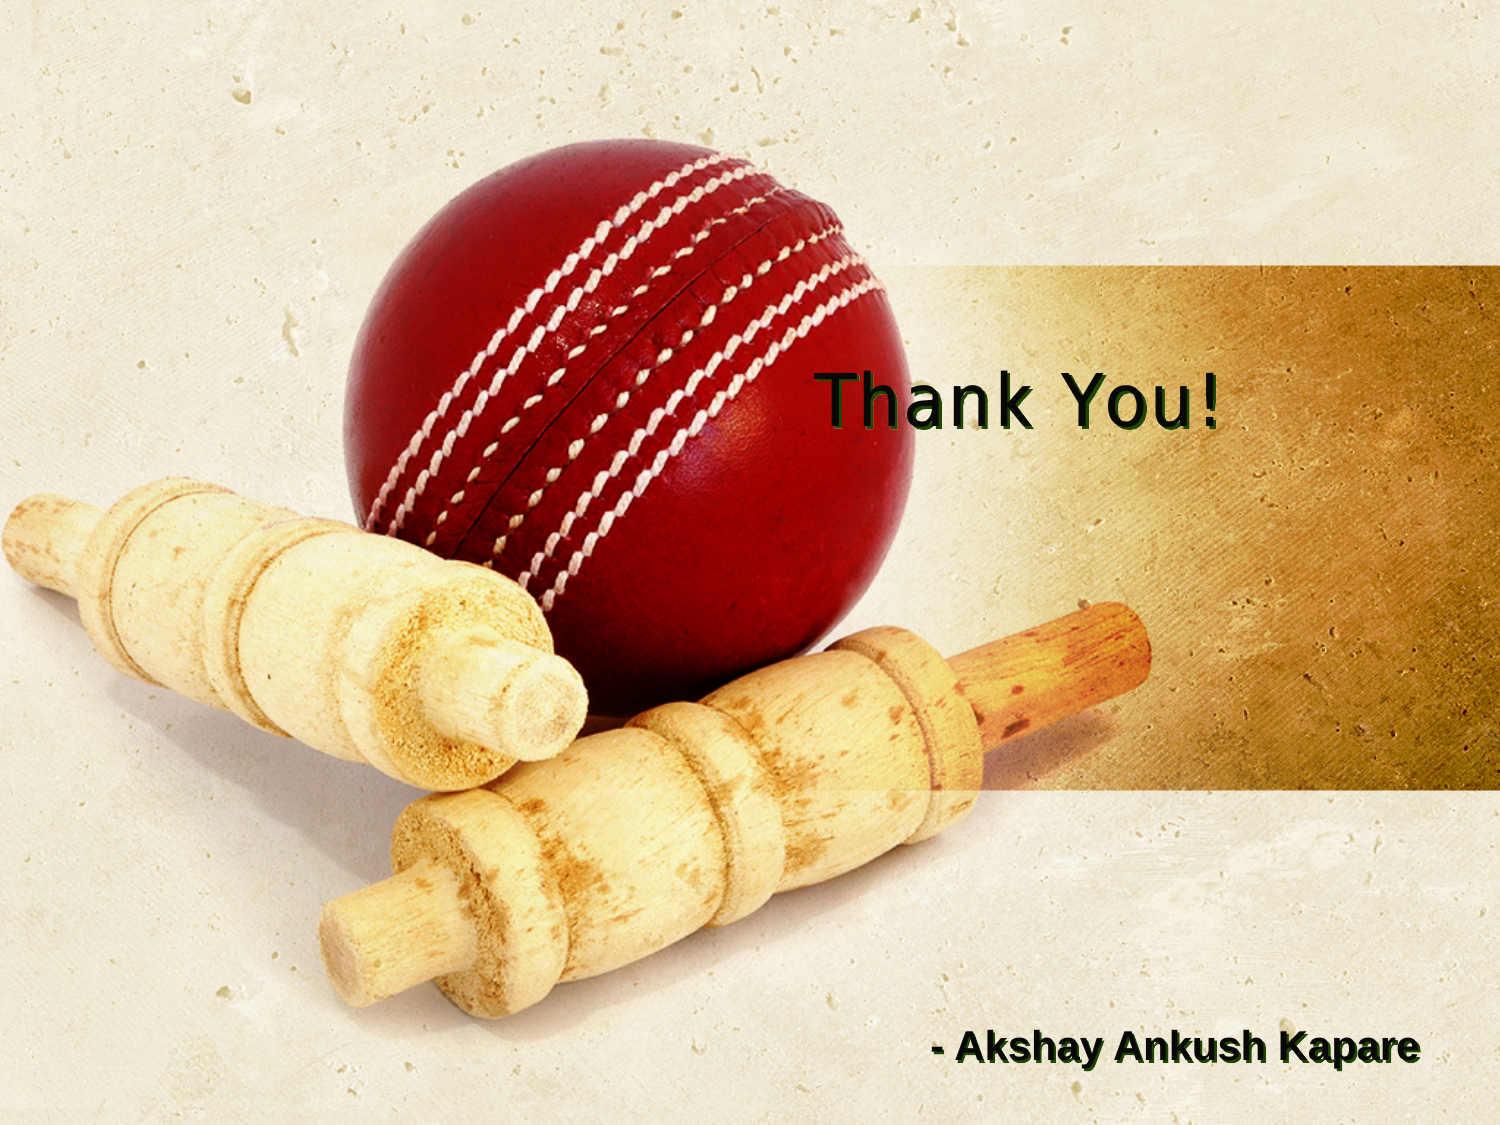

# Thank You!
- Akshay Ankush Kapare